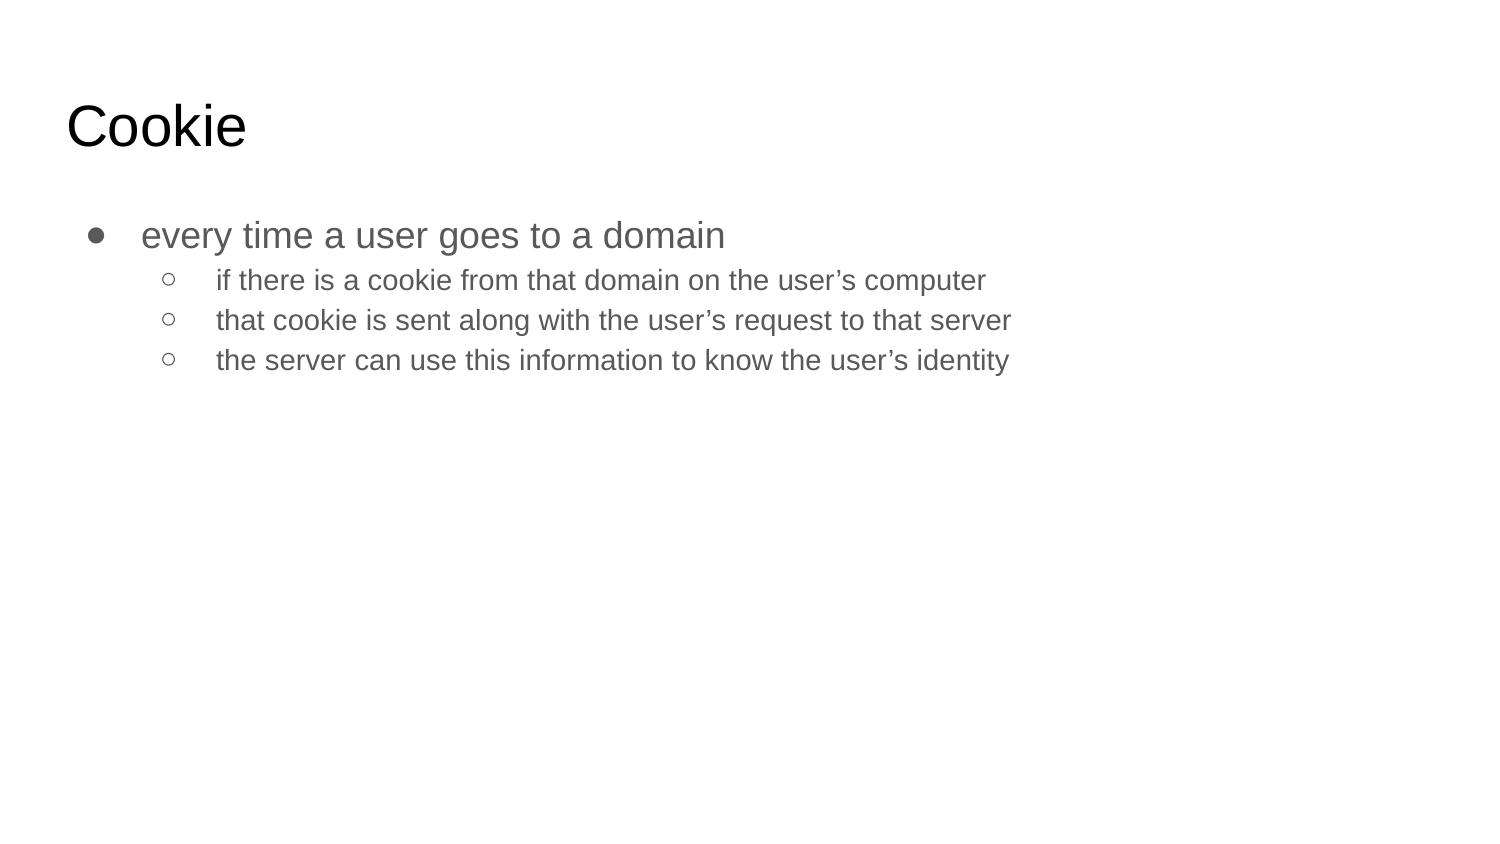

# Cookie
every time a user goes to a domain
if there is a cookie from that domain on the user’s computer
that cookie is sent along with the user’s request to that server
the server can use this information to know the user’s identity